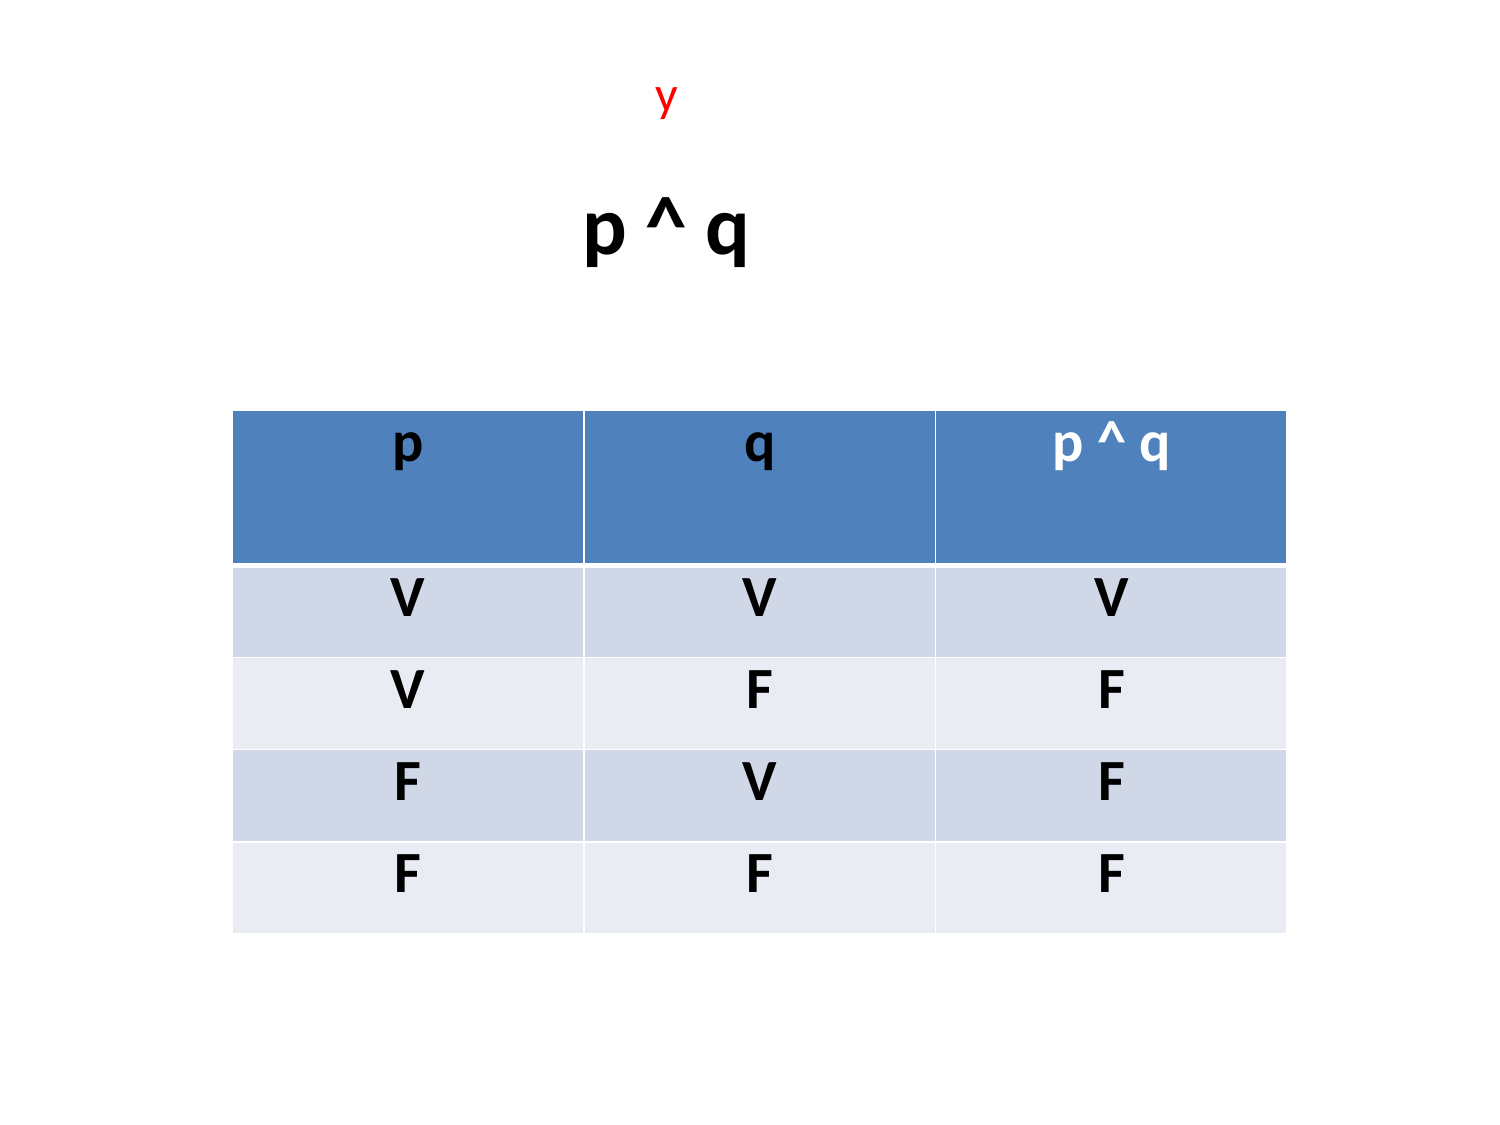

y
p ^ q
| p | q | p ^ q |
| --- | --- | --- |
| V | V | V |
| V | F | F |
| F | V | F |
| F | F | F |